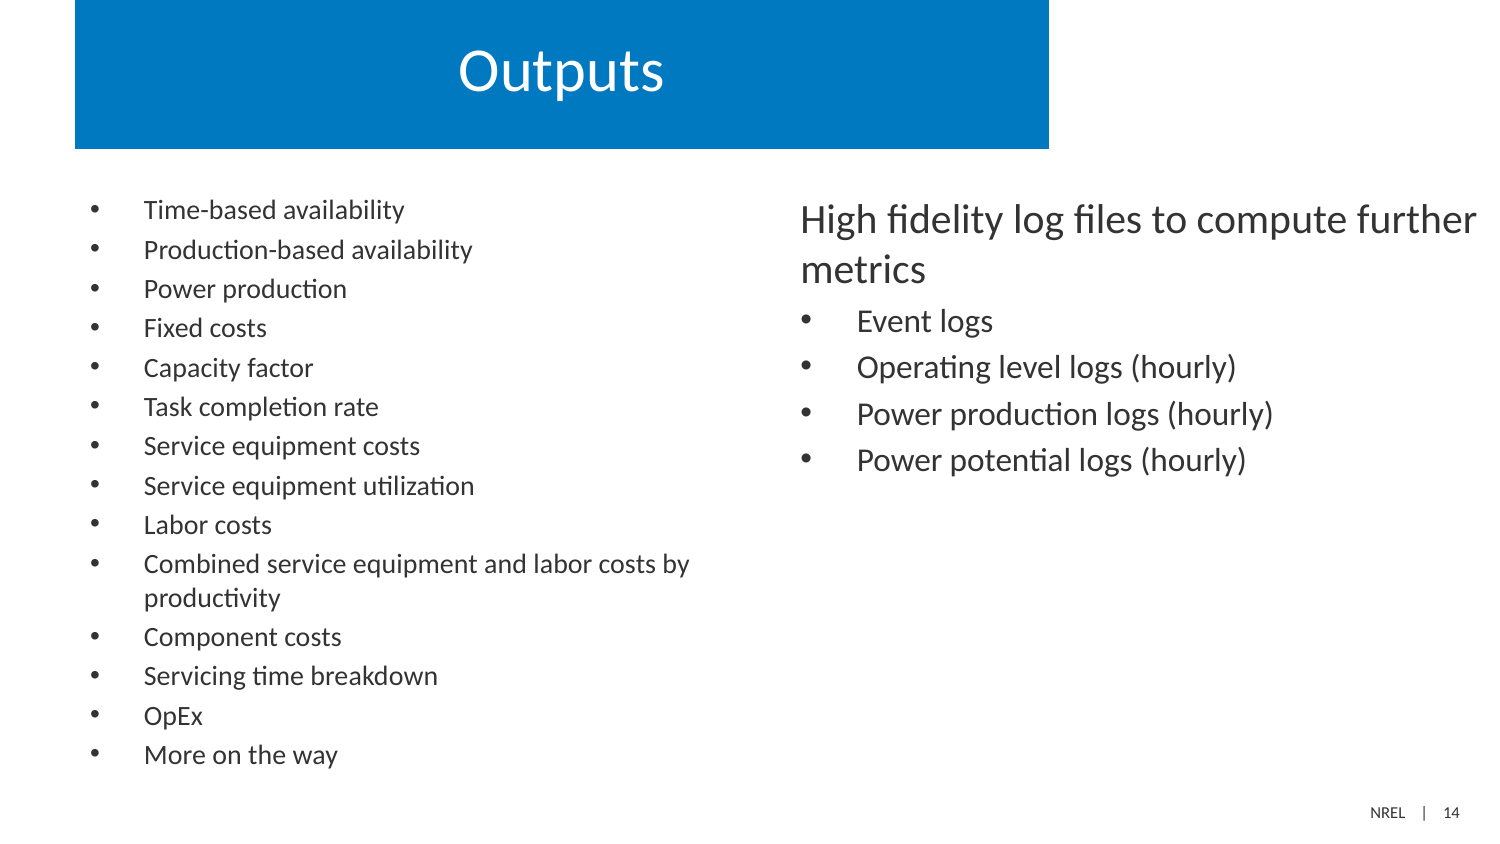

# Outputs
Time-based availability
Production-based availability
Power production
Fixed costs
Capacity factor
Task completion rate
Service equipment costs
Service equipment utilization
Labor costs
Combined service equipment and labor costs by productivity
Component costs
Servicing time breakdown
OpEx
More on the way
High fidelity log files to compute further metrics
Event logs
Operating level logs (hourly)
Power production logs (hourly)
Power potential logs (hourly)